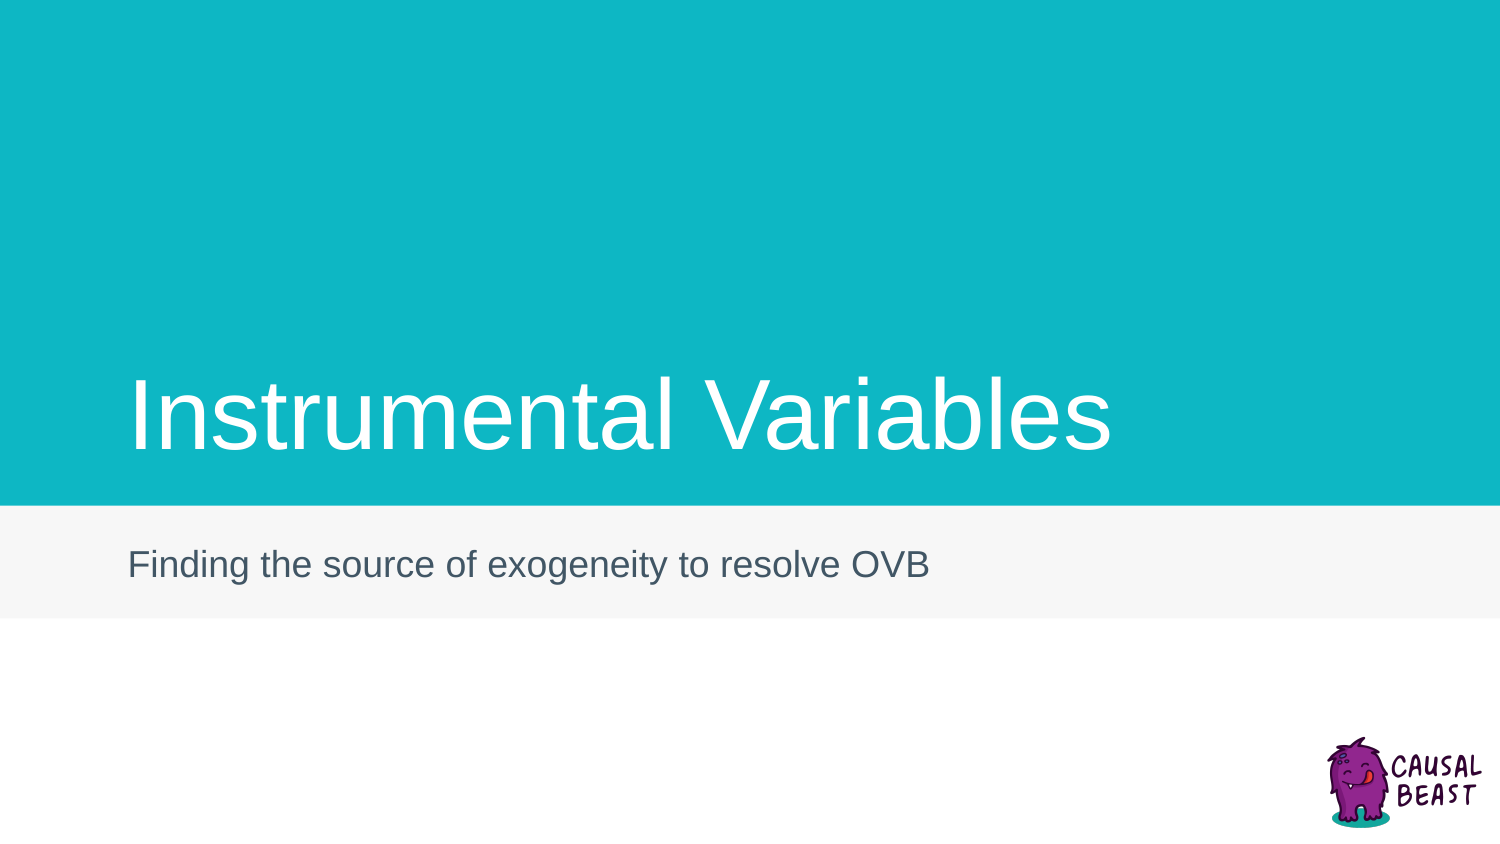

# Instrumental Variables
Finding the source of exogeneity to resolve OVB
85